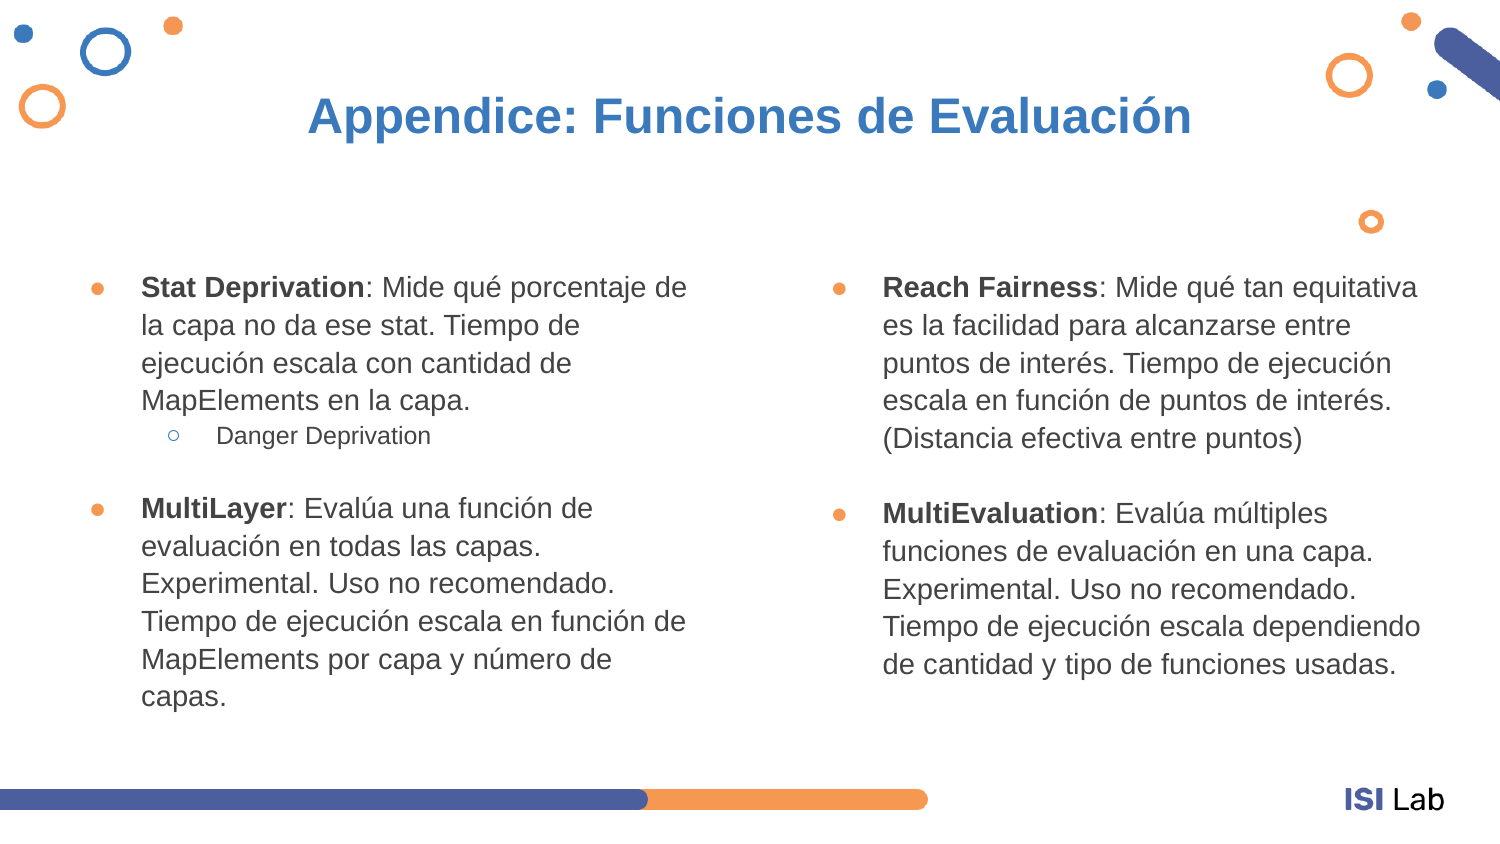

# Appendice: Funciones de Evaluación
Stat Deprivation: Mide qué porcentaje de la capa no da ese stat. Tiempo de ejecución escala con cantidad de MapElements en la capa.
Danger Deprivation

MultiLayer: Evalúa una función de evaluación en todas las capas. Experimental. Uso no recomendado. Tiempo de ejecución escala en función de MapElements por capa y número de capas.
Reach Fairness: Mide qué tan equitativa es la facilidad para alcanzarse entre puntos de interés. Tiempo de ejecución escala en función de puntos de interés. (Distancia efectiva entre puntos)

MultiEvaluation: Evalúa múltiples funciones de evaluación en una capa. Experimental. Uso no recomendado. Tiempo de ejecución escala dependiendo de cantidad y tipo de funciones usadas.